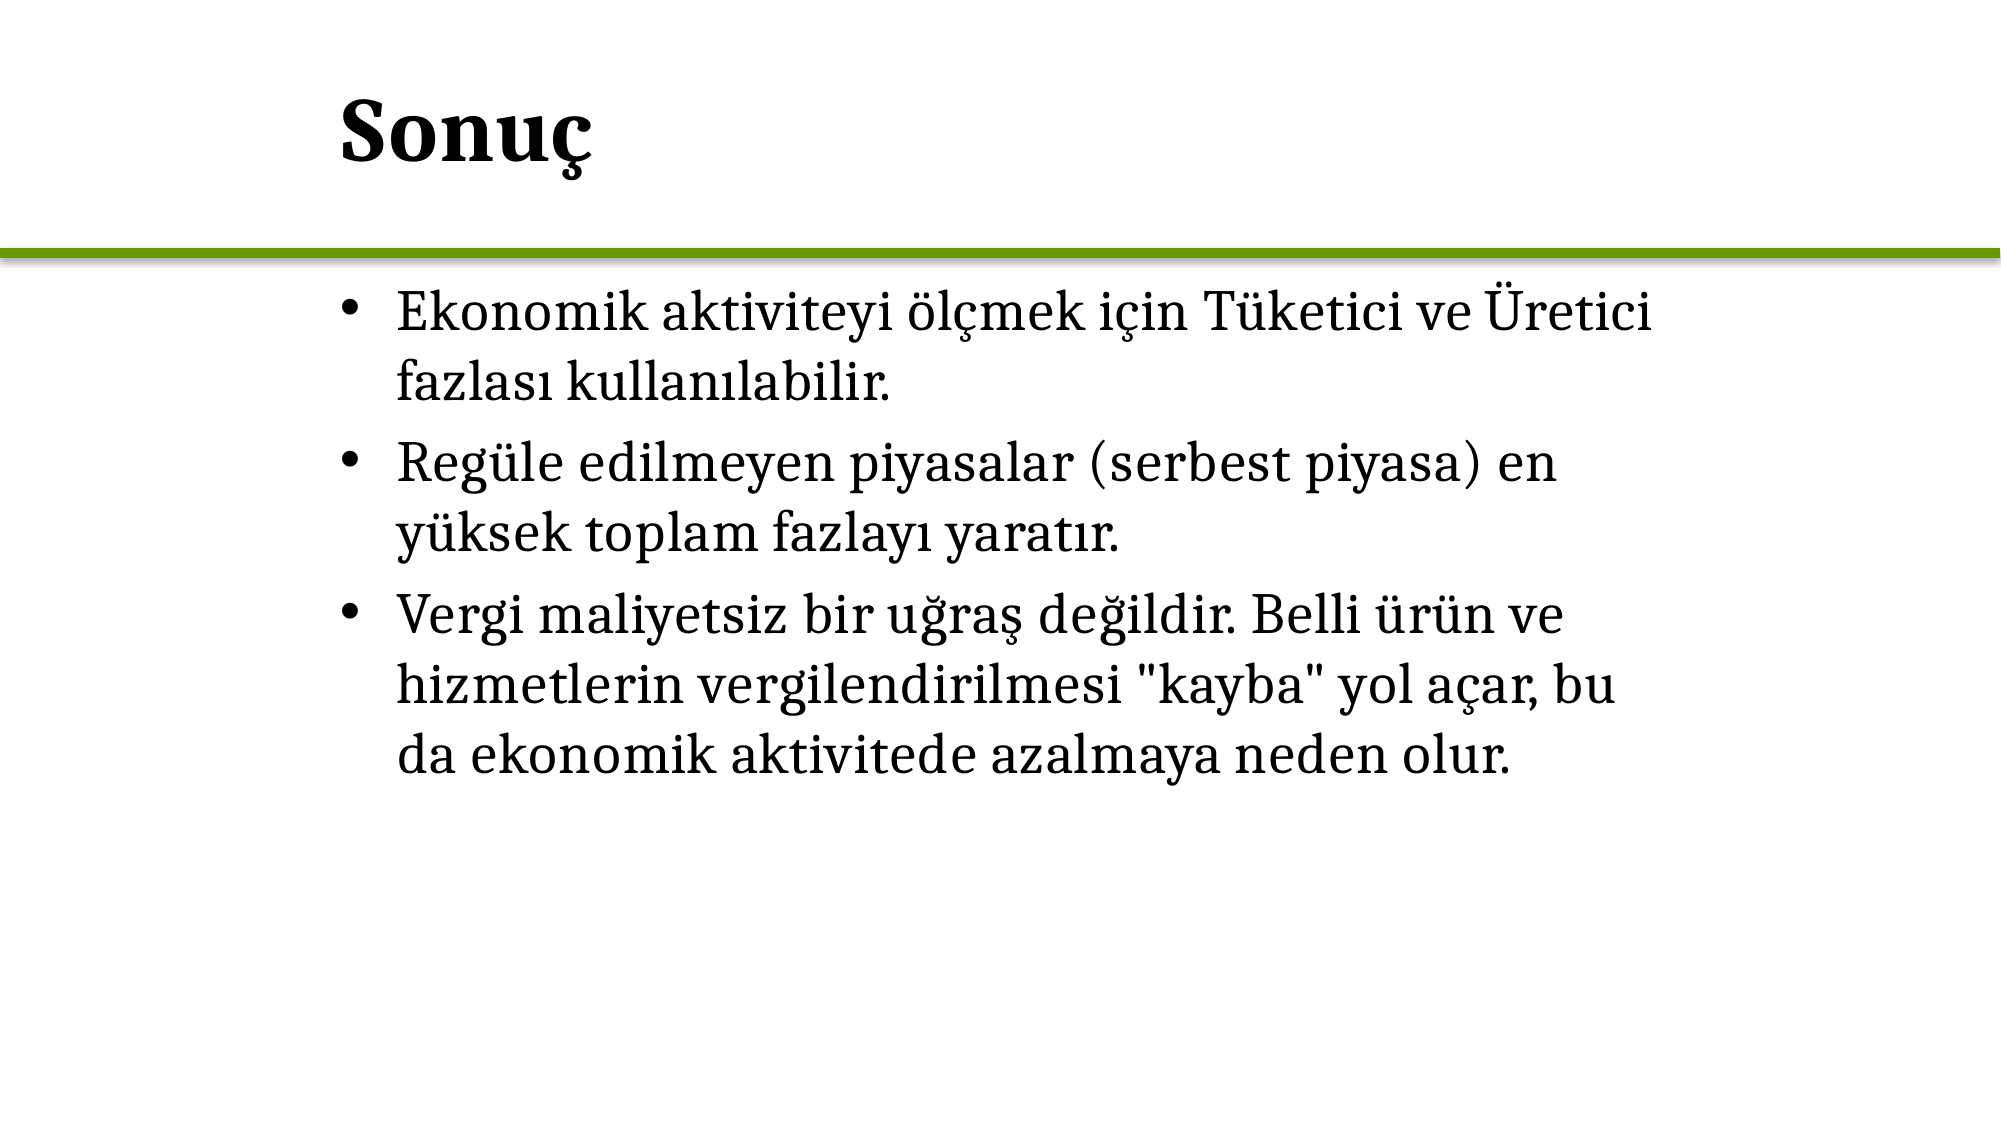

# Sonuç
Ekonomik aktiviteyi ölçmek için Tüketici ve Üretici fazlası kullanılabilir.
Regüle edilmeyen piyasalar (serbest piyasa) en yüksek toplam fazlayı yaratır.
Vergi maliyetsiz bir uğraş değildir. Belli ürün ve hizmetlerin vergilendirilmesi "kayba" yol açar, bu da ekonomik aktivitede azalmaya neden olur.